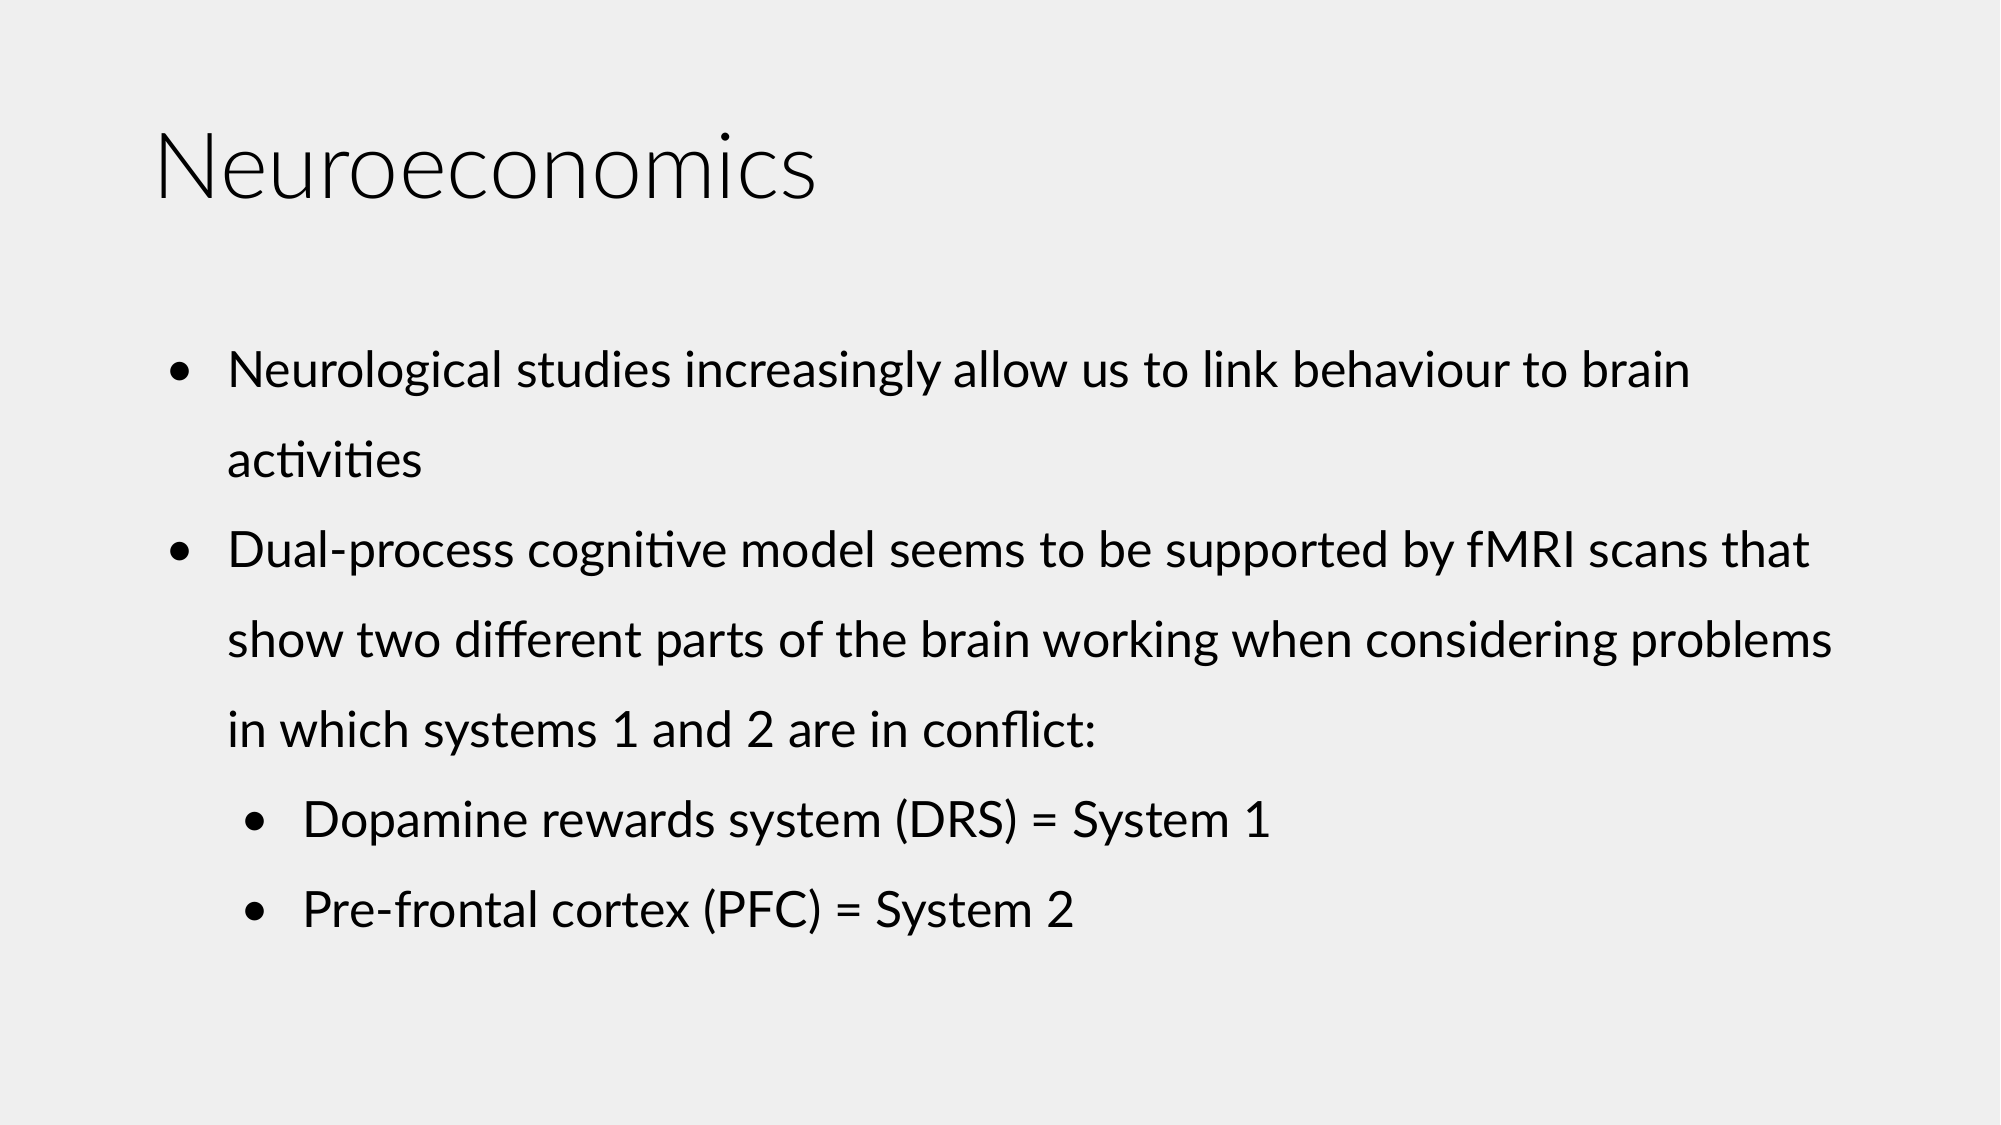

# Neuroeconomics
Neurological studies increasingly allow us to link behaviour to brain activities
Dual-process cognitive model seems to be supported by fMRI scans that show two different parts of the brain working when considering problems in which systems 1 and 2 are in conflict:
Dopamine rewards system (DRS) = System 1
Pre-frontal cortex (PFC) = System 2